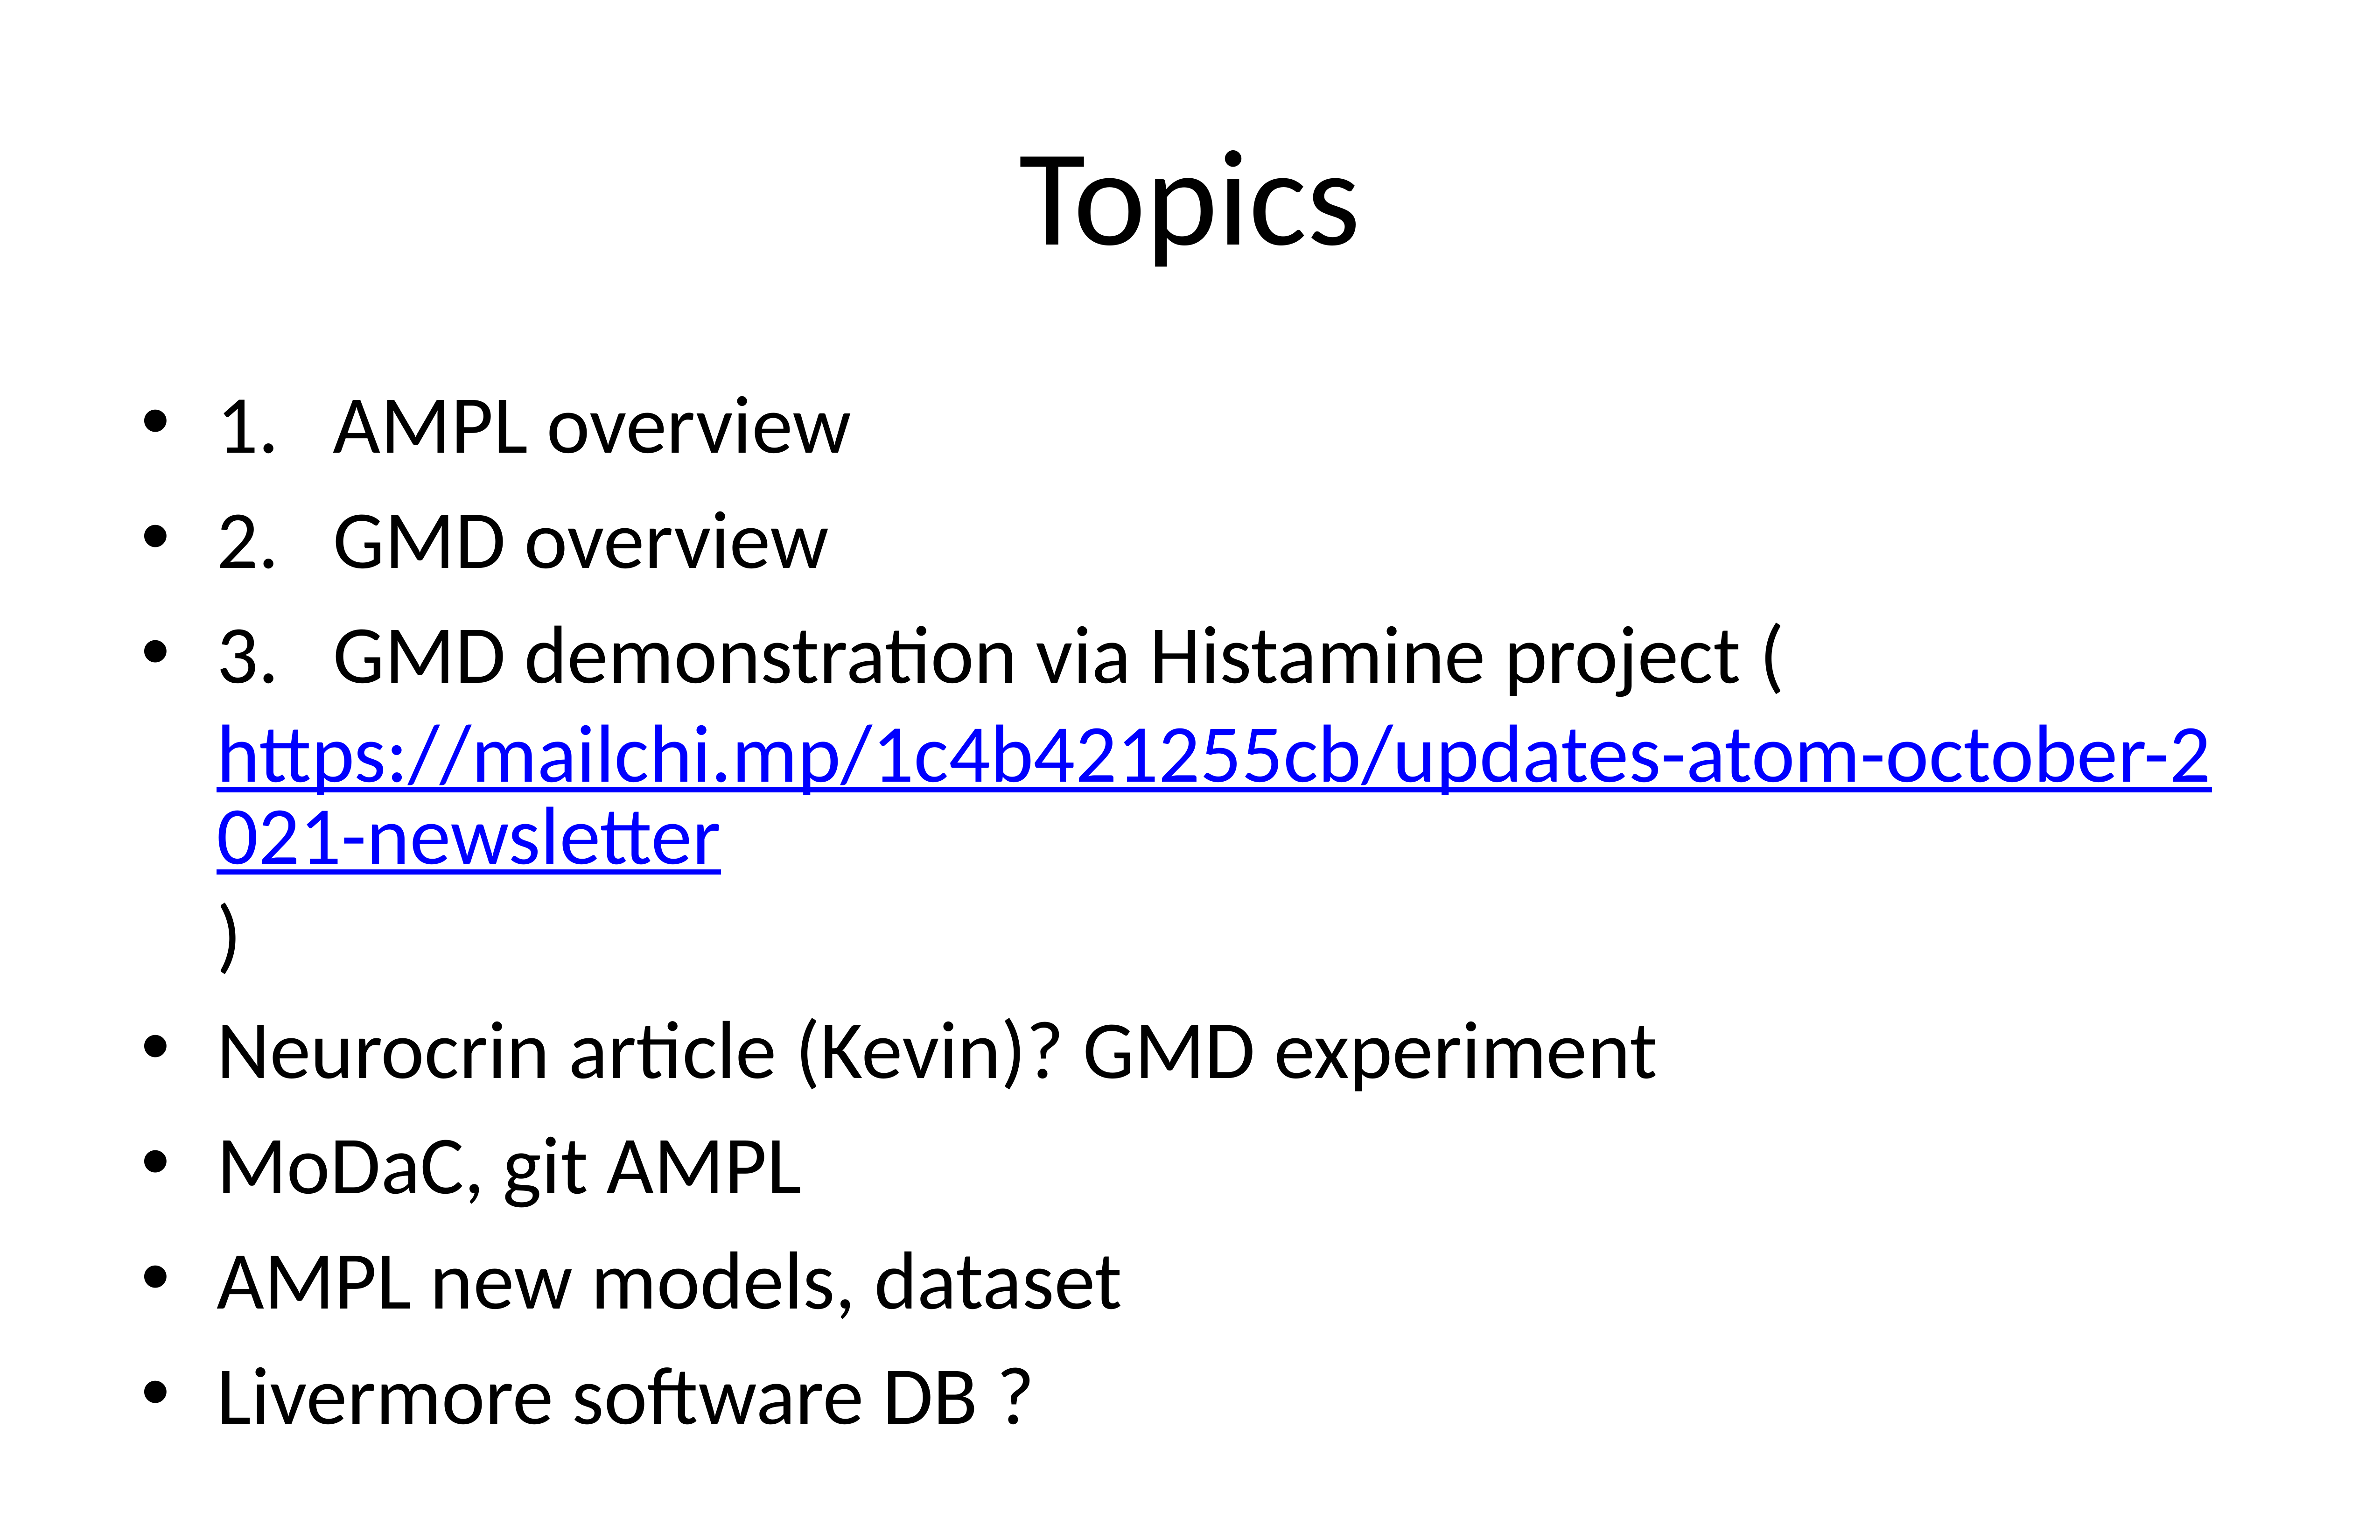

# Topics
1.	AMPL overview
2.	GMD overview
3.	GMD demonstration via Histamine project (https://mailchi.mp/1c4b421255cb/updates-atom-october-2021-newsletter)
Neurocrin article (Kevin)? GMD experiment
MoDaC, git AMPL
AMPL new models, dataset
Livermore software DB ?